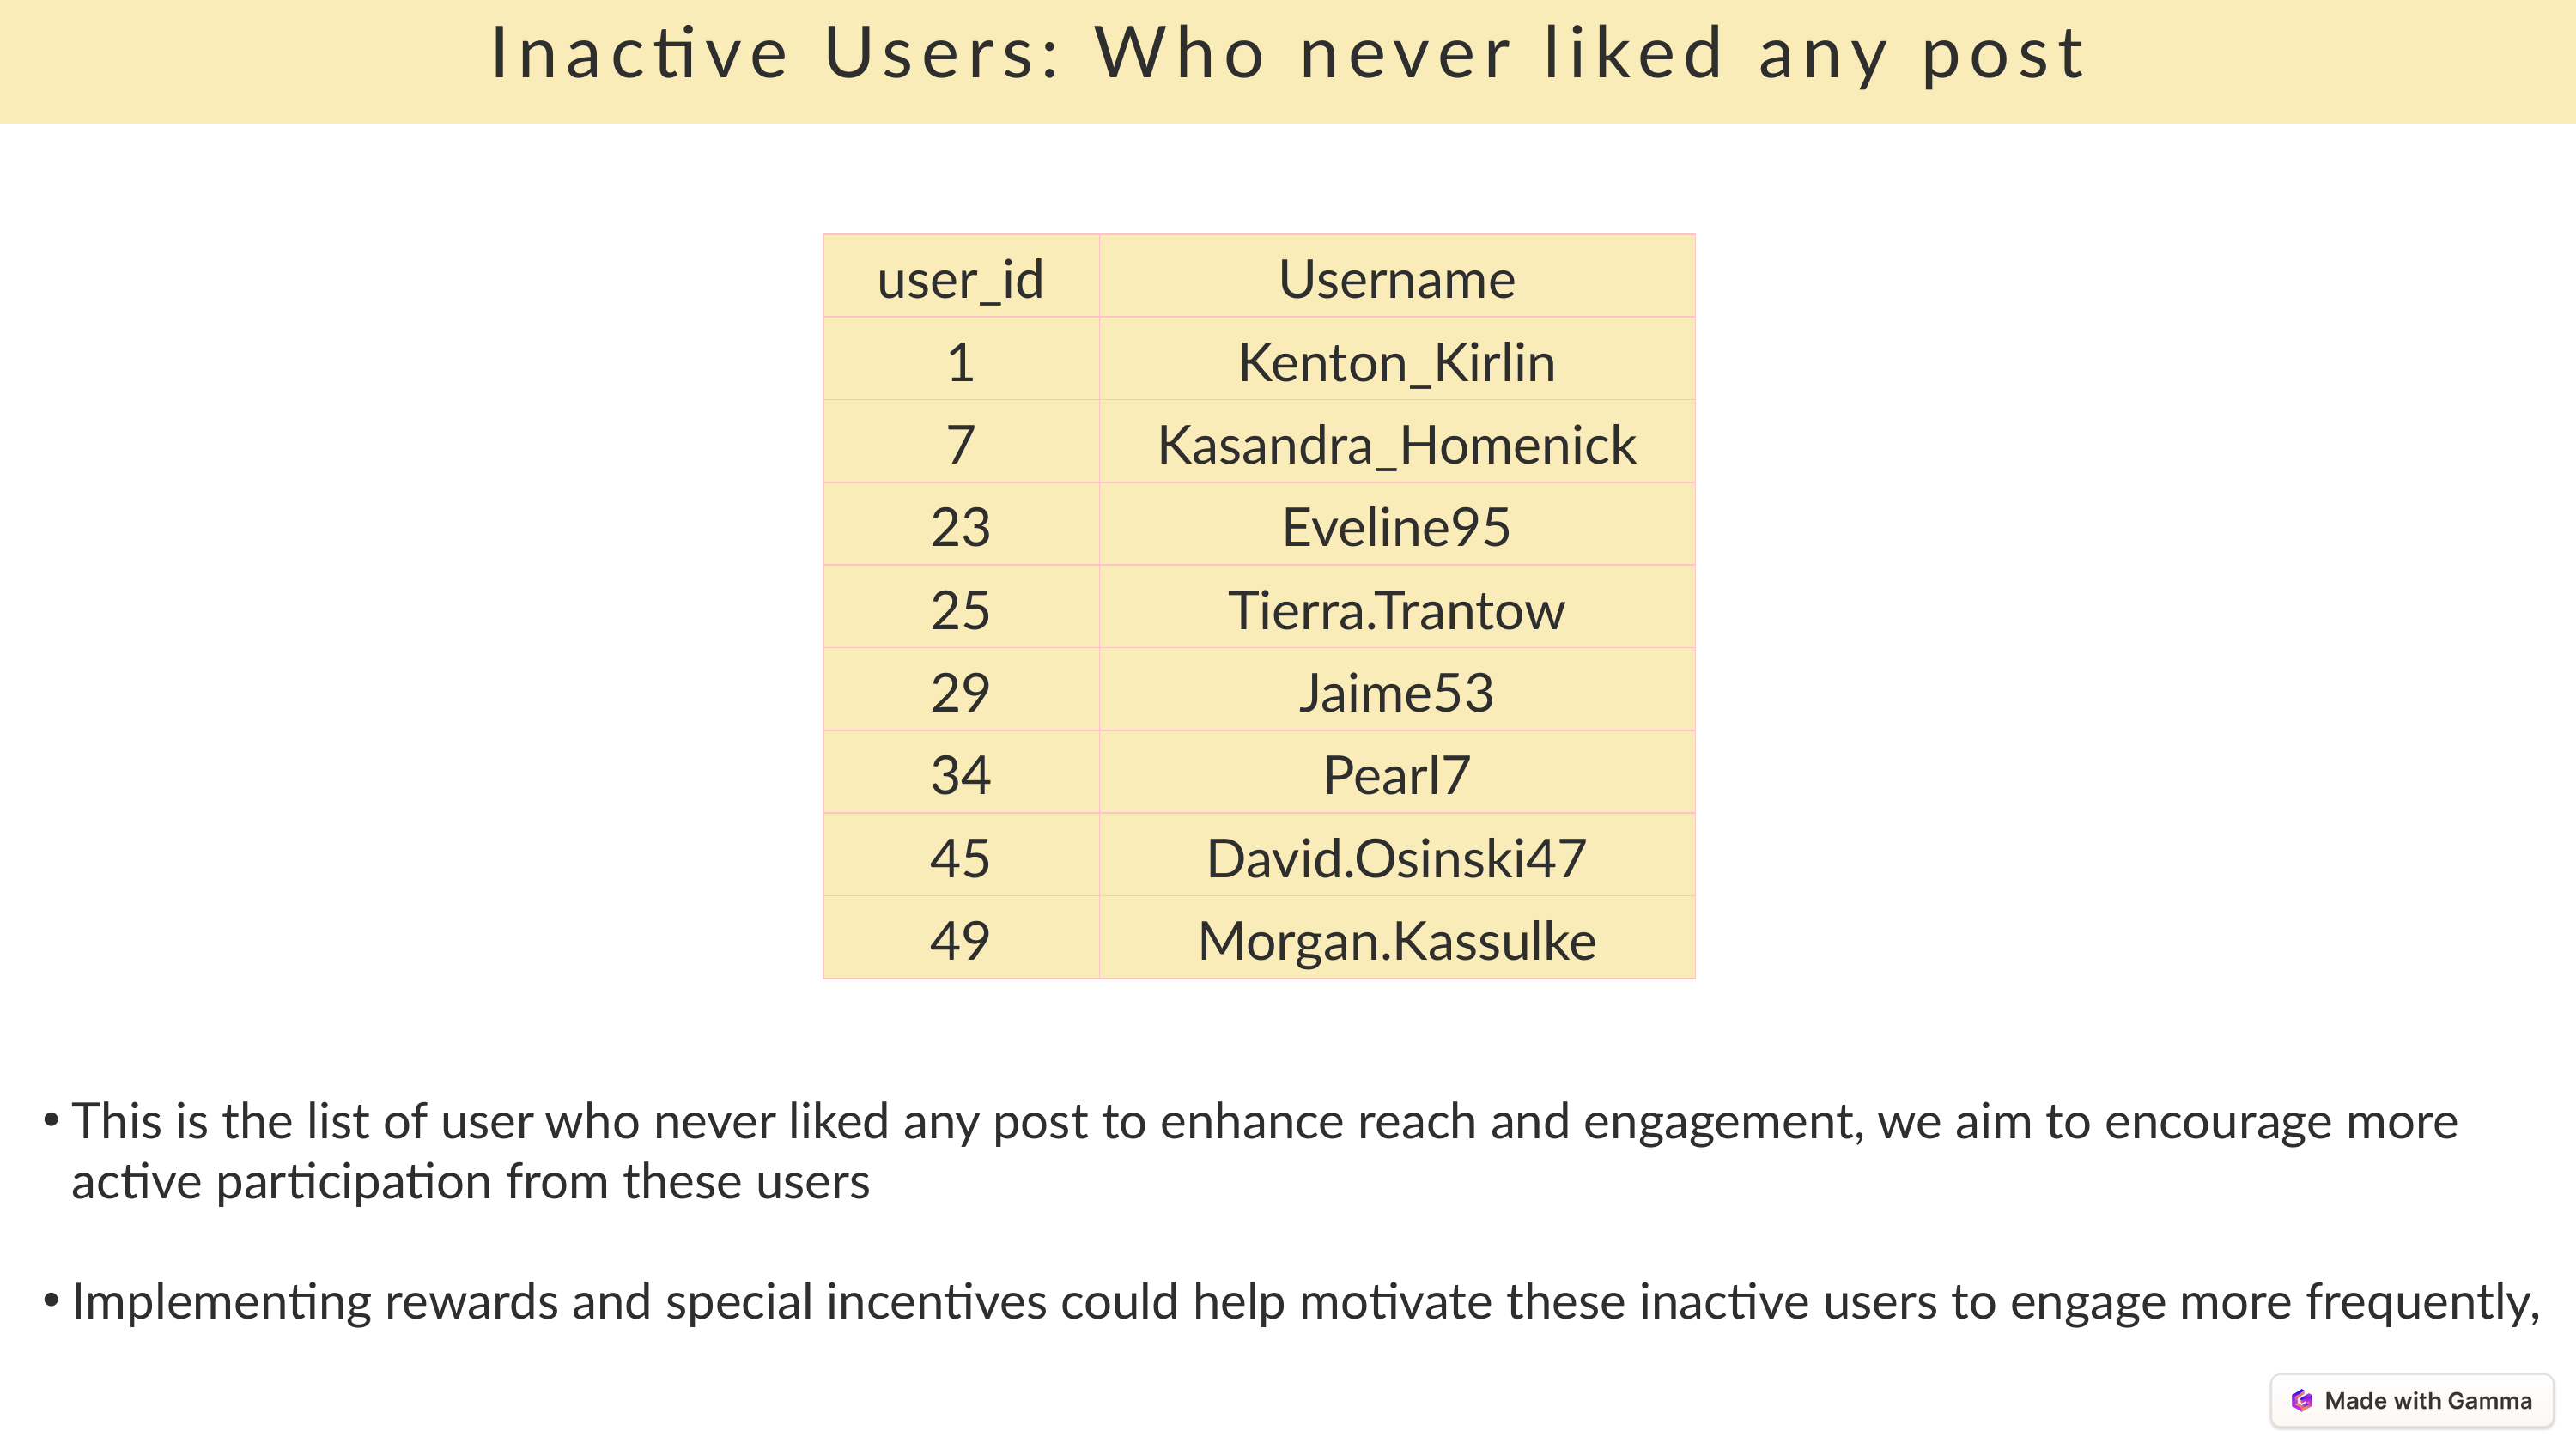

Inactive Users: Who never liked any post
| user\_id | Username |
| --- | --- |
| 1 | Kenton\_Kirlin |
| 7 | Kasandra\_Homenick |
| 23 | Eveline95 |
| 25 | Tierra.Trantow |
| 29 | Jaime53 |
| 34 | Pearl7 |
| 45 | David.Osinski47 |
| 49 | Morgan.Kassulke |
This is the list of user who never liked any post to enhance reach and engagement, we aim to encourage more active participation from these users

Implementing rewards and special incentives could help motivate these inactive users to engage more frequently,